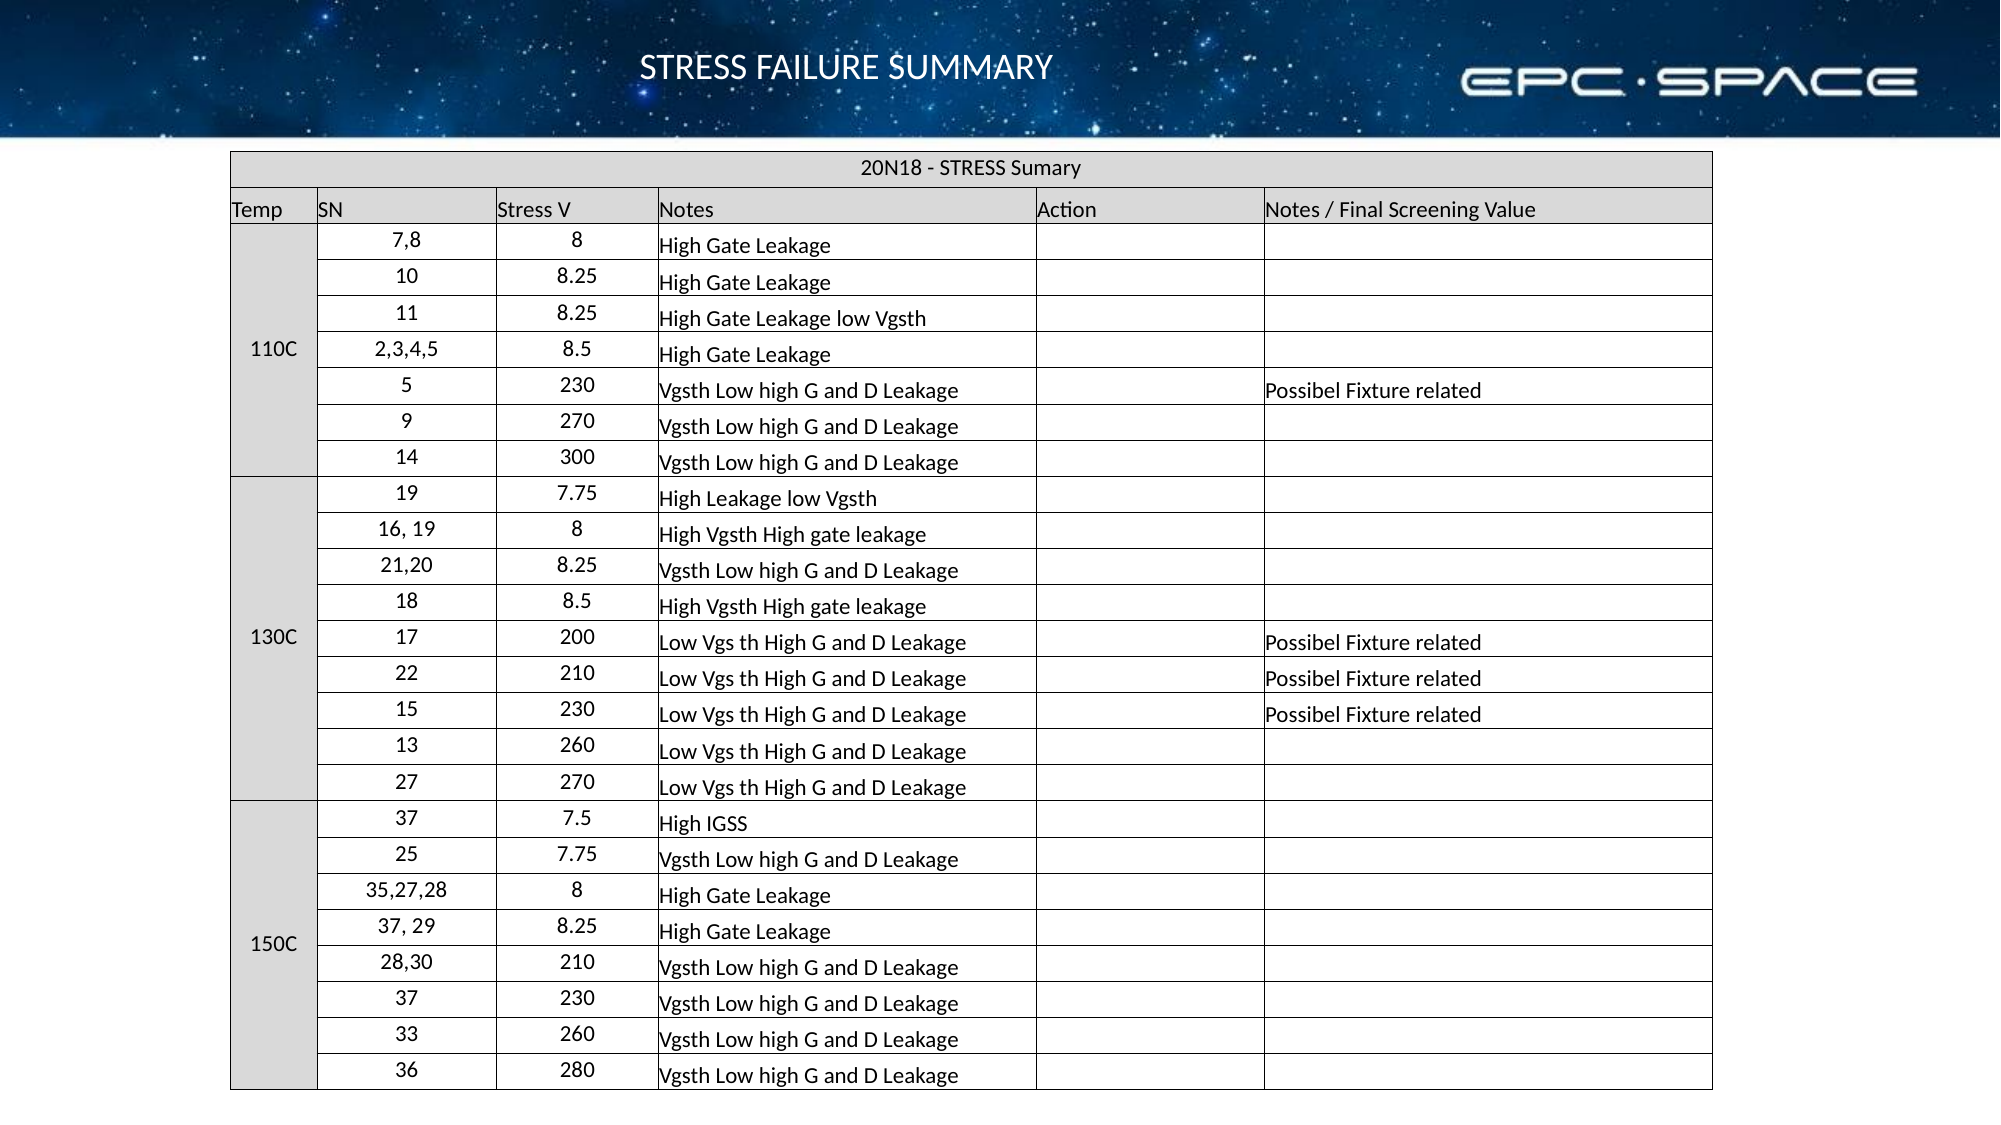

STRESS FAILURE SUMMARY
| 20N18 - STRESS Sumary |  |  |  |  |  |
| --- | --- | --- | --- | --- | --- |
| Temp | SN | Stress V | Notes | Action | Notes / Final Screening Value |
| 110C | 7,8 | 8 | High Gate Leakage |  |  |
|  | 10 | 8.25 | High Gate Leakage |  |  |
|  | 11 | 8.25 | High Gate Leakage low Vgsth |  |  |
|  | 2,3,4,5 | 8.5 | High Gate Leakage |  |  |
|  | 5 | 230 | Vgsth Low high G and D Leakage |  | Possibel Fixture related |
|  | 9 | 270 | Vgsth Low high G and D Leakage |  |  |
|  | 14 | 300 | Vgsth Low high G and D Leakage |  |  |
| 130C | 19 | 7.75 | High Leakage low Vgsth |  |  |
|  | 16, 19 | 8 | High Vgsth High gate leakage |  |  |
|  | 21,20 | 8.25 | Vgsth Low high G and D Leakage |  |  |
|  | 18 | 8.5 | High Vgsth High gate leakage |  |  |
|  | 17 | 200 | Low Vgs th High G and D Leakage |  | Possibel Fixture related |
|  | 22 | 210 | Low Vgs th High G and D Leakage |  | Possibel Fixture related |
|  | 15 | 230 | Low Vgs th High G and D Leakage |  | Possibel Fixture related |
|  | 13 | 260 | Low Vgs th High G and D Leakage |  |  |
|  | 27 | 270 | Low Vgs th High G and D Leakage |  |  |
| 150C | 37 | 7.5 | High IGSS |  |  |
|  | 25 | 7.75 | Vgsth Low high G and D Leakage |  |  |
|  | 35,27,28 | 8 | High Gate Leakage |  |  |
|  | 37, 29 | 8.25 | High Gate Leakage |  |  |
|  | 28,30 | 210 | Vgsth Low high G and D Leakage |  |  |
|  | 37 | 230 | Vgsth Low high G and D Leakage |  |  |
|  | 33 | 260 | Vgsth Low high G and D Leakage |  |  |
|  | 36 | 280 | Vgsth Low high G and D Leakage |  |  |